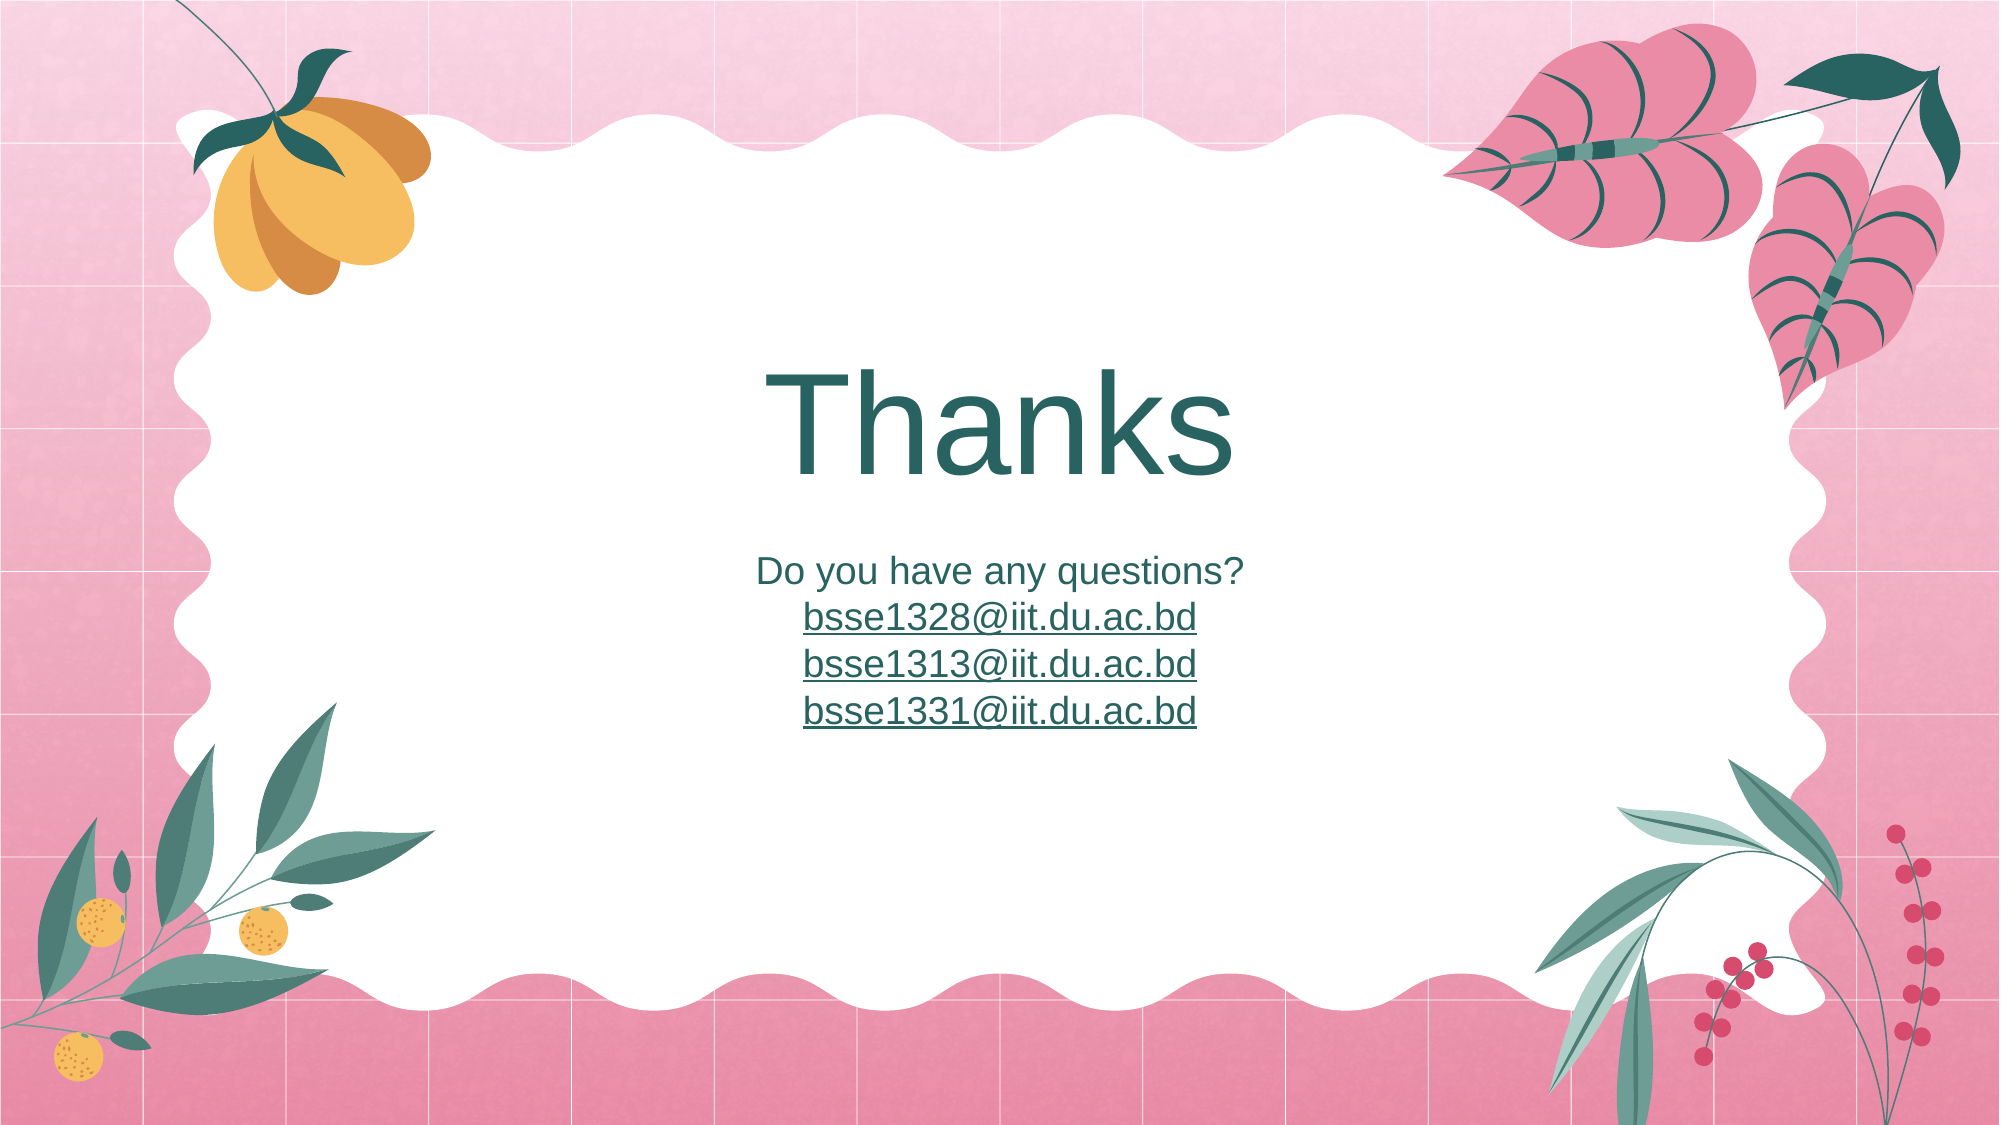

# Thanks
Do you have any questions?
bsse1328@iit.du.ac.bd
bsse1313@iit.du.ac.bd
bsse1331@iit.du.ac.bd